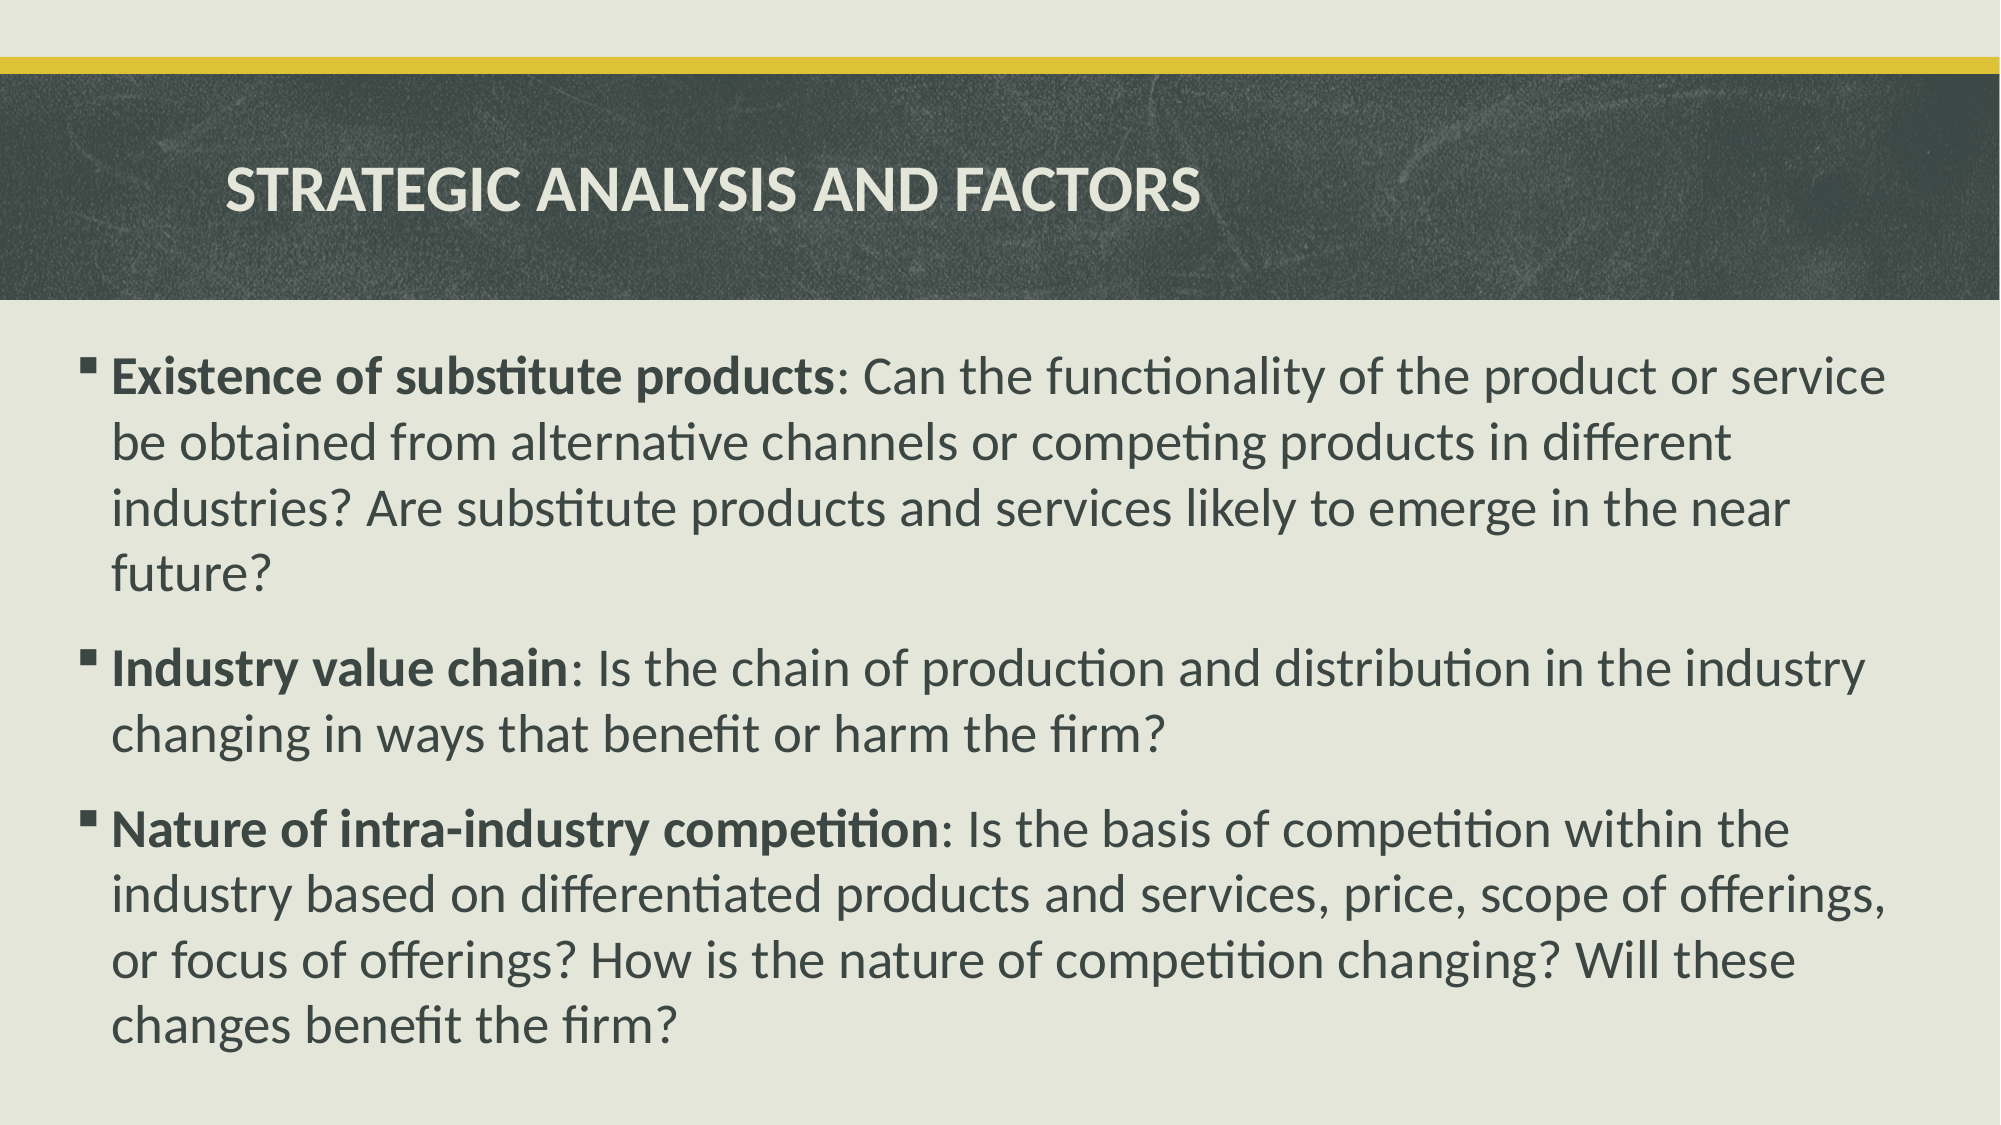

# STRATEGIC ANALYSIS AND FACTORS
Existence of substitute products: Can the functionality of the product or service be obtained from alternative channels or competing products in different industries? Are substitute products and services likely to emerge in the near future?
Industry value chain: Is the chain of production and distribution in the industry changing in ways that benefit or harm the firm?
Nature of intra-industry competition: Is the basis of competition within the industry based on differentiated products and services, price, scope of offerings, or focus of offerings? How is the nature of competition changing? Will these changes benefit the firm?